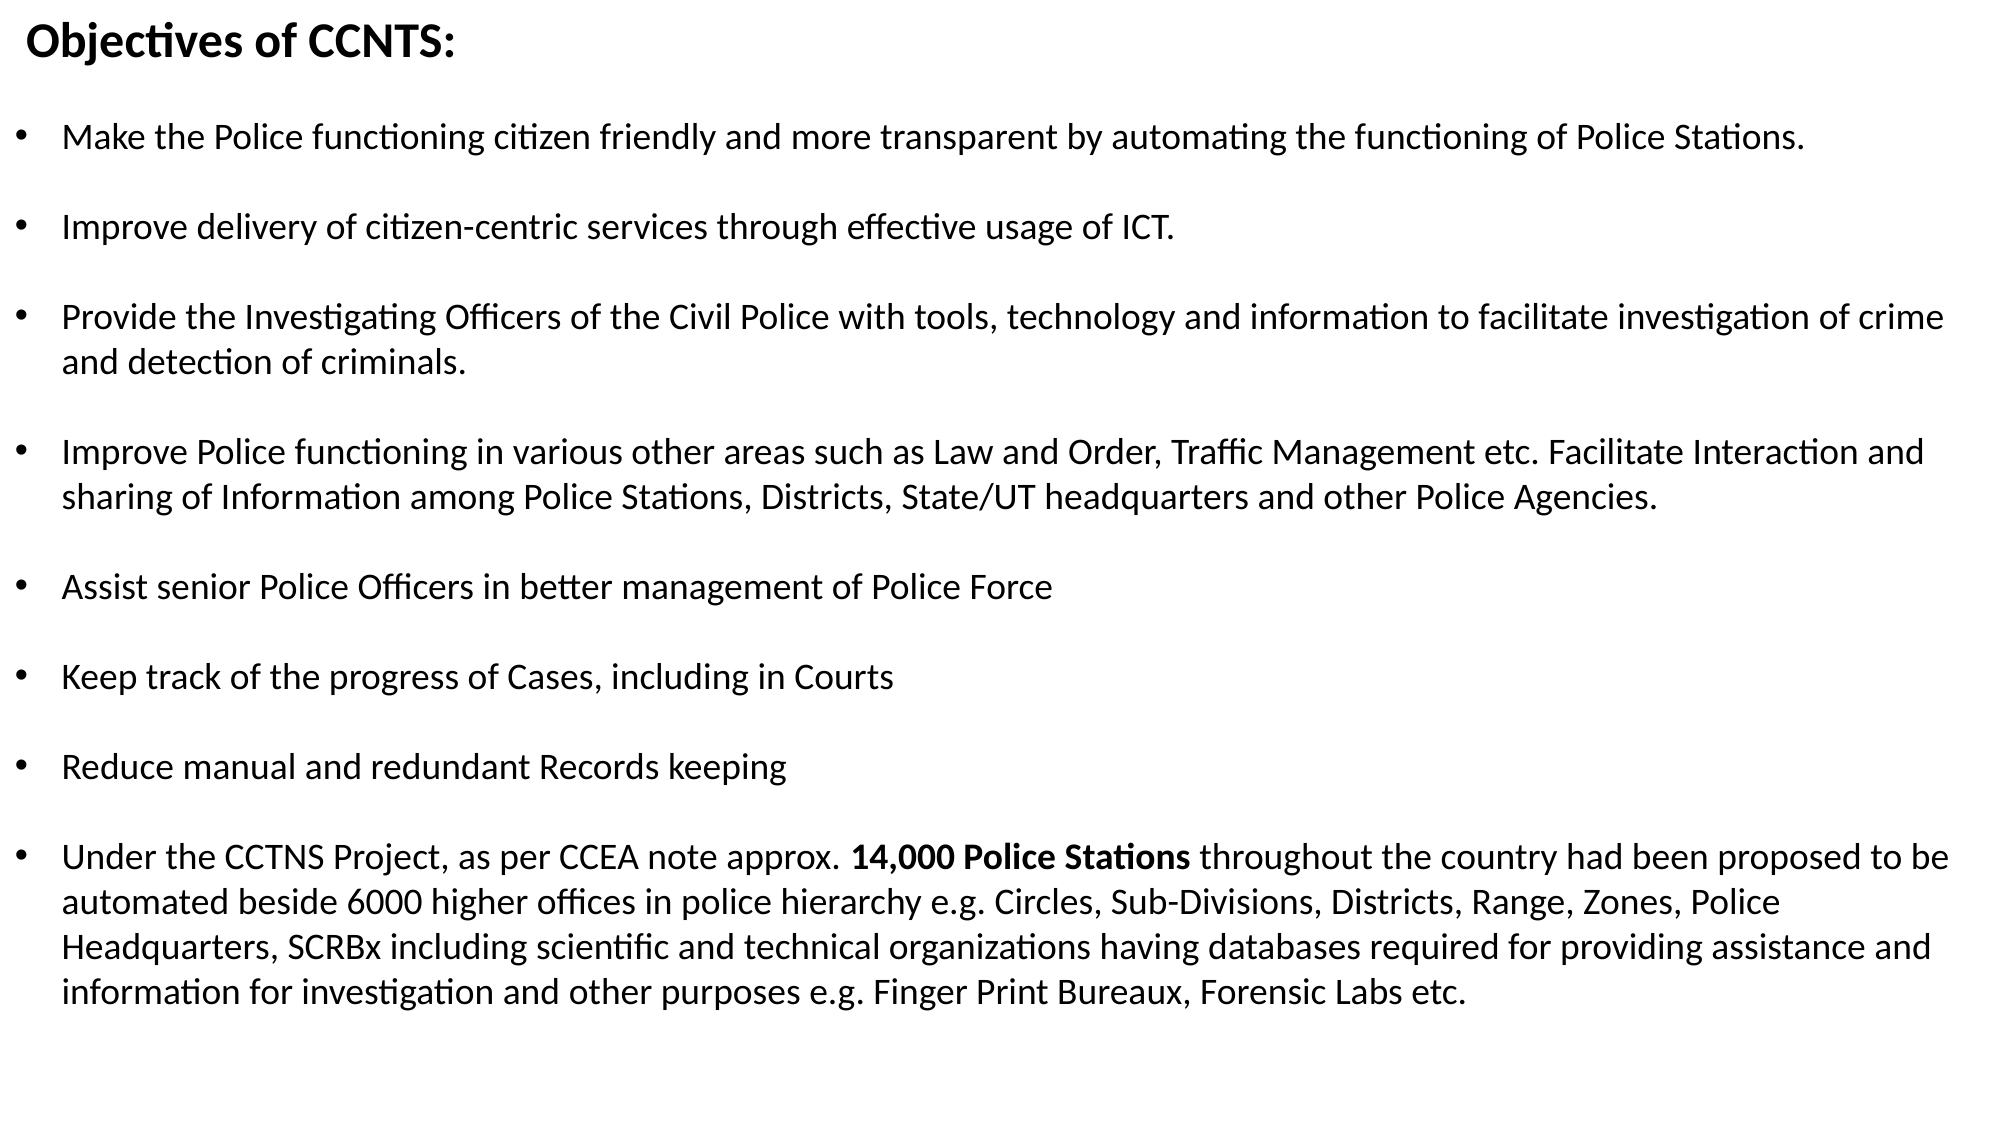

Objectives of CCNTS:

Make the Police functioning citizen friendly and more transparent by automating the functioning of Police Stations.

Improve delivery of citizen-centric services through effective usage of ICT.

Provide the Investigating Officers of the Civil Police with tools, technology and information to facilitate investigation of crime and detection of criminals.

Improve Police functioning in various other areas such as Law and Order, Traffic Management etc. Facilitate Interaction and sharing of Information among Police Stations, Districts, State/UT headquarters and other Police Agencies.

Assist senior Police Officers in better management of Police Force

Keep track of the progress of Cases, including in Courts

Reduce manual and redundant Records keeping

Under the CCTNS Project, as per CCEA note approx. 14,000 Police Stations throughout the country had been proposed to be automated beside 6000 higher offices in police hierarchy e.g. Circles, Sub-Divisions, Districts, Range, Zones, Police Headquarters, SCRBx including scientific and technical organizations having databases required for providing assistance and information for investigation and other purposes e.g. Finger Print Bureaux, Forensic Labs etc.